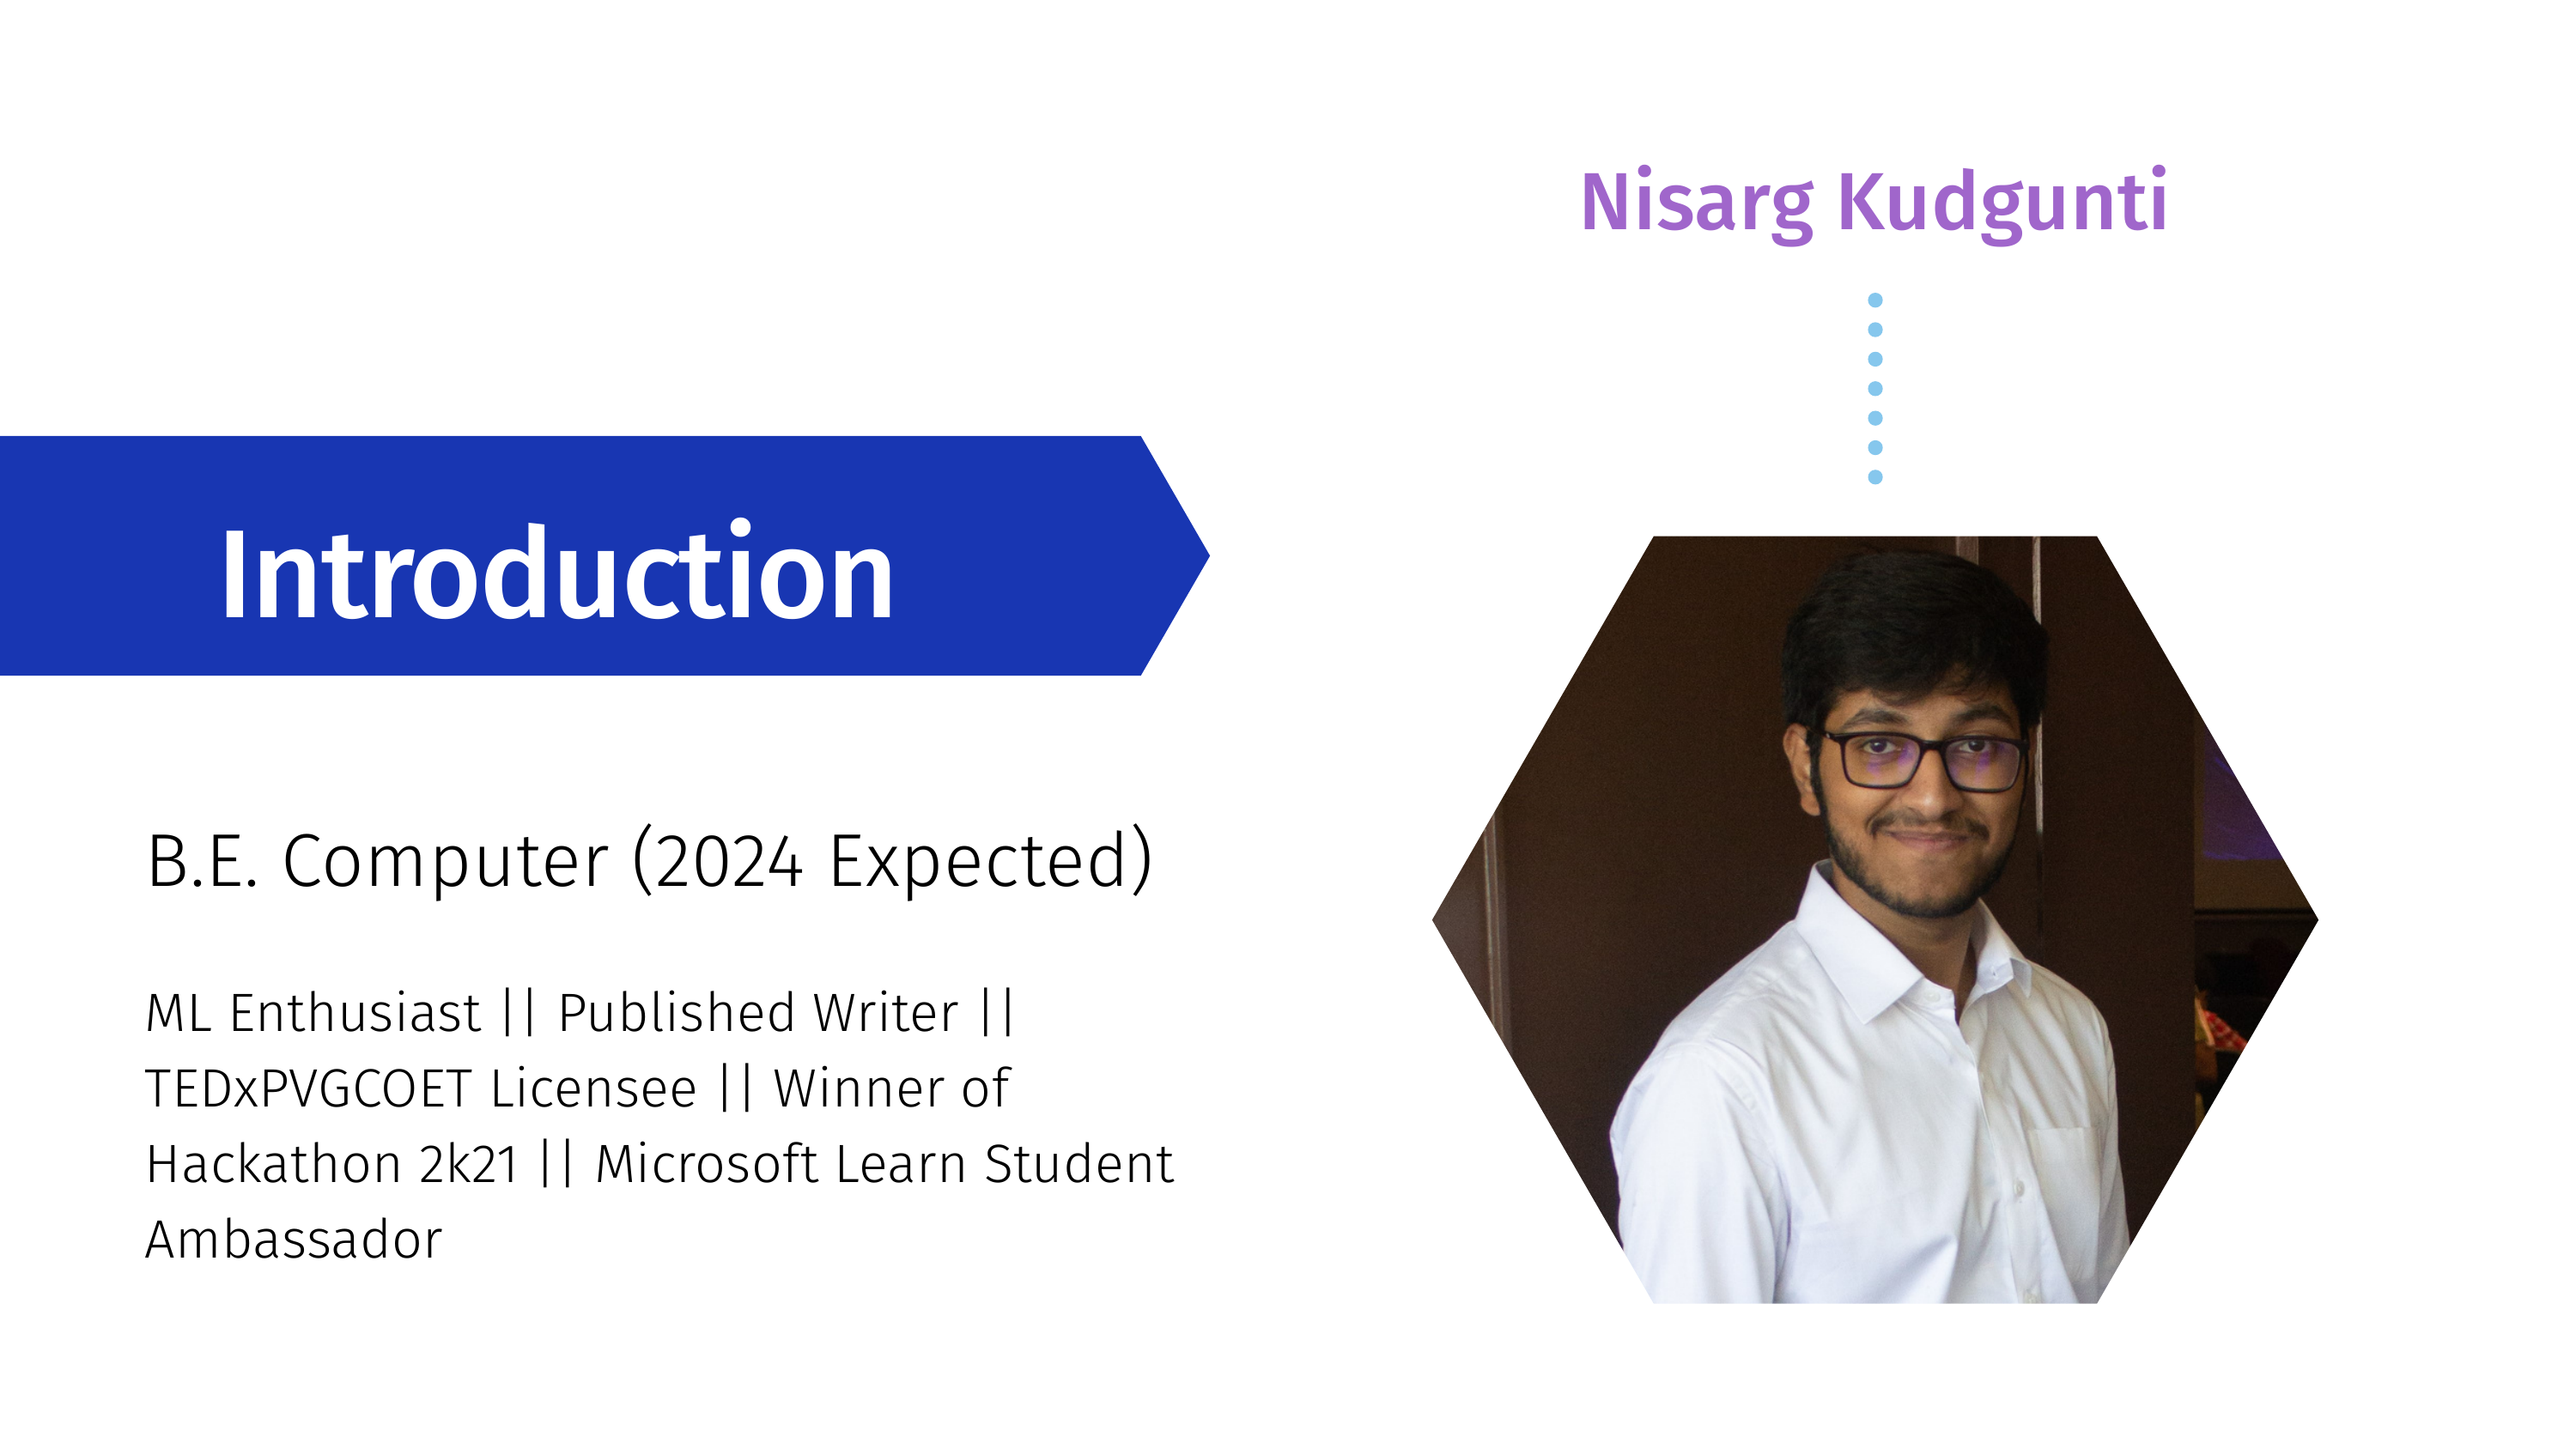

Nisarg Kudgunti

Introduction

B.E. Computer (2024 Expected)
ML Enthusiast || Published Writer || TEDxPVGCOET Licensee || Winner of Hackathon 2k21 || Microsoft Learn Student Ambassador